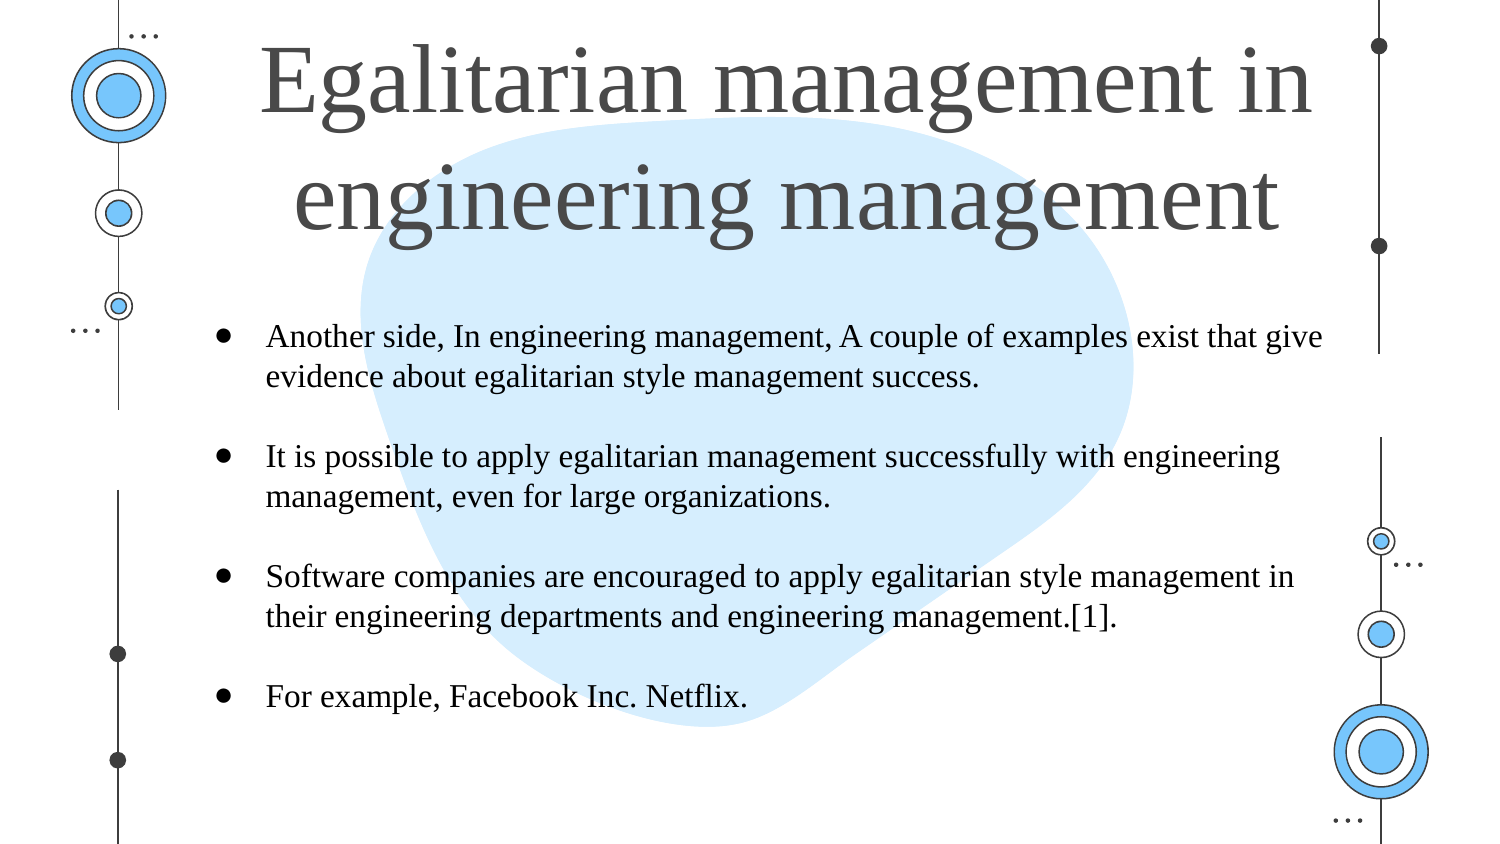

# Egalitarian management in engineering management
Another side, In engineering management, A couple of examples exist that give evidence about egalitarian style management success.

It is possible to apply egalitarian management successfully with engineering management, even for large organizations.

Software companies are encouraged to apply egalitarian style management in their engineering departments and engineering management.[1].

For example, Facebook Inc. Netflix.